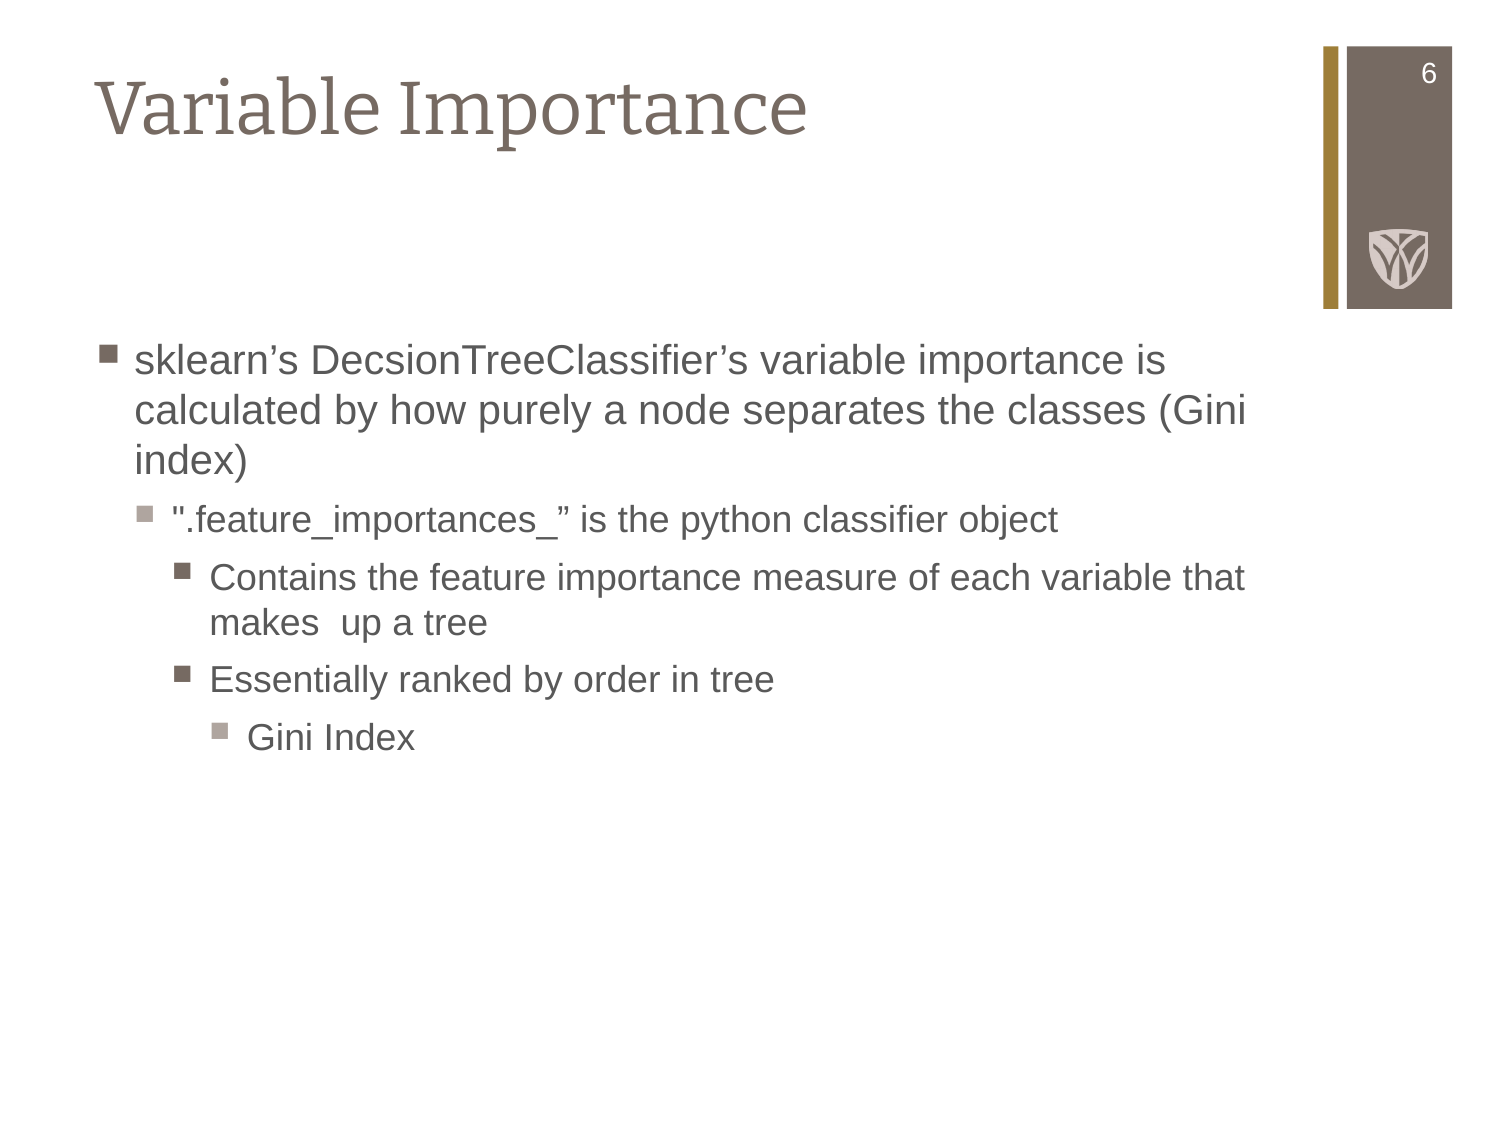

6
# Variable Importance
sklearn’s DecsionTreeClassifier’s variable importance is calculated by how purely a node separates the classes (Gini index)
".feature_importances_” is the python classifier object
Contains the feature importance measure of each variable that makes  up a tree
Essentially ranked by order in tree
Gini Index